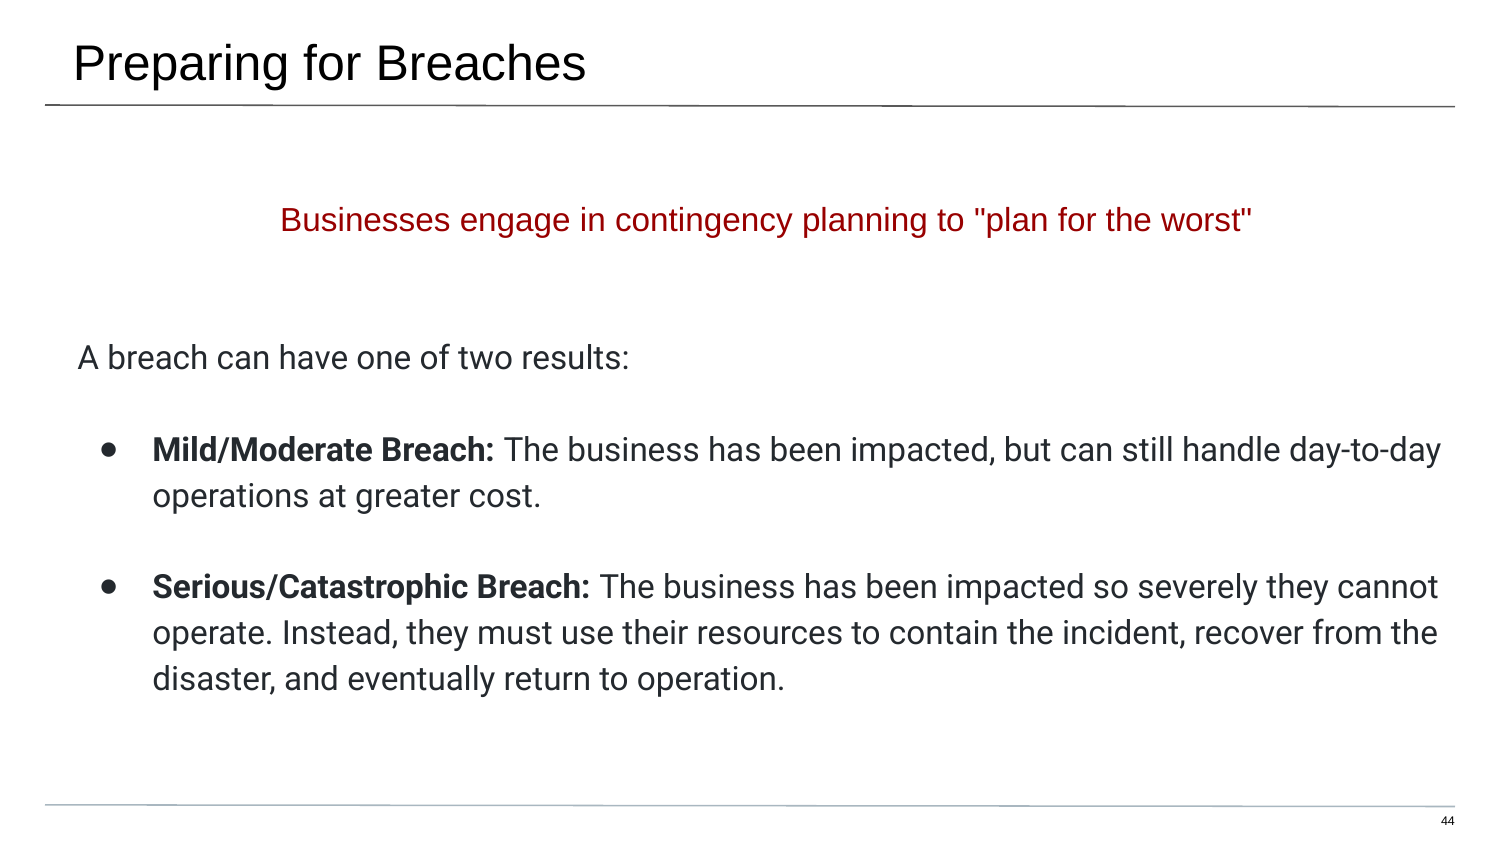

# Preparing for Breaches

Businesses engage in contingency planning to "plan for the worst"

A breach can have one of two results:
Mild/Moderate Breach: The business has been impacted, but can still handle day-to-day operations at greater cost.
Serious/Catastrophic Breach: The business has been impacted so severely they cannot operate. Instead, they must use their resources to contain the incident, recover from the disaster, and eventually return to operation.

44